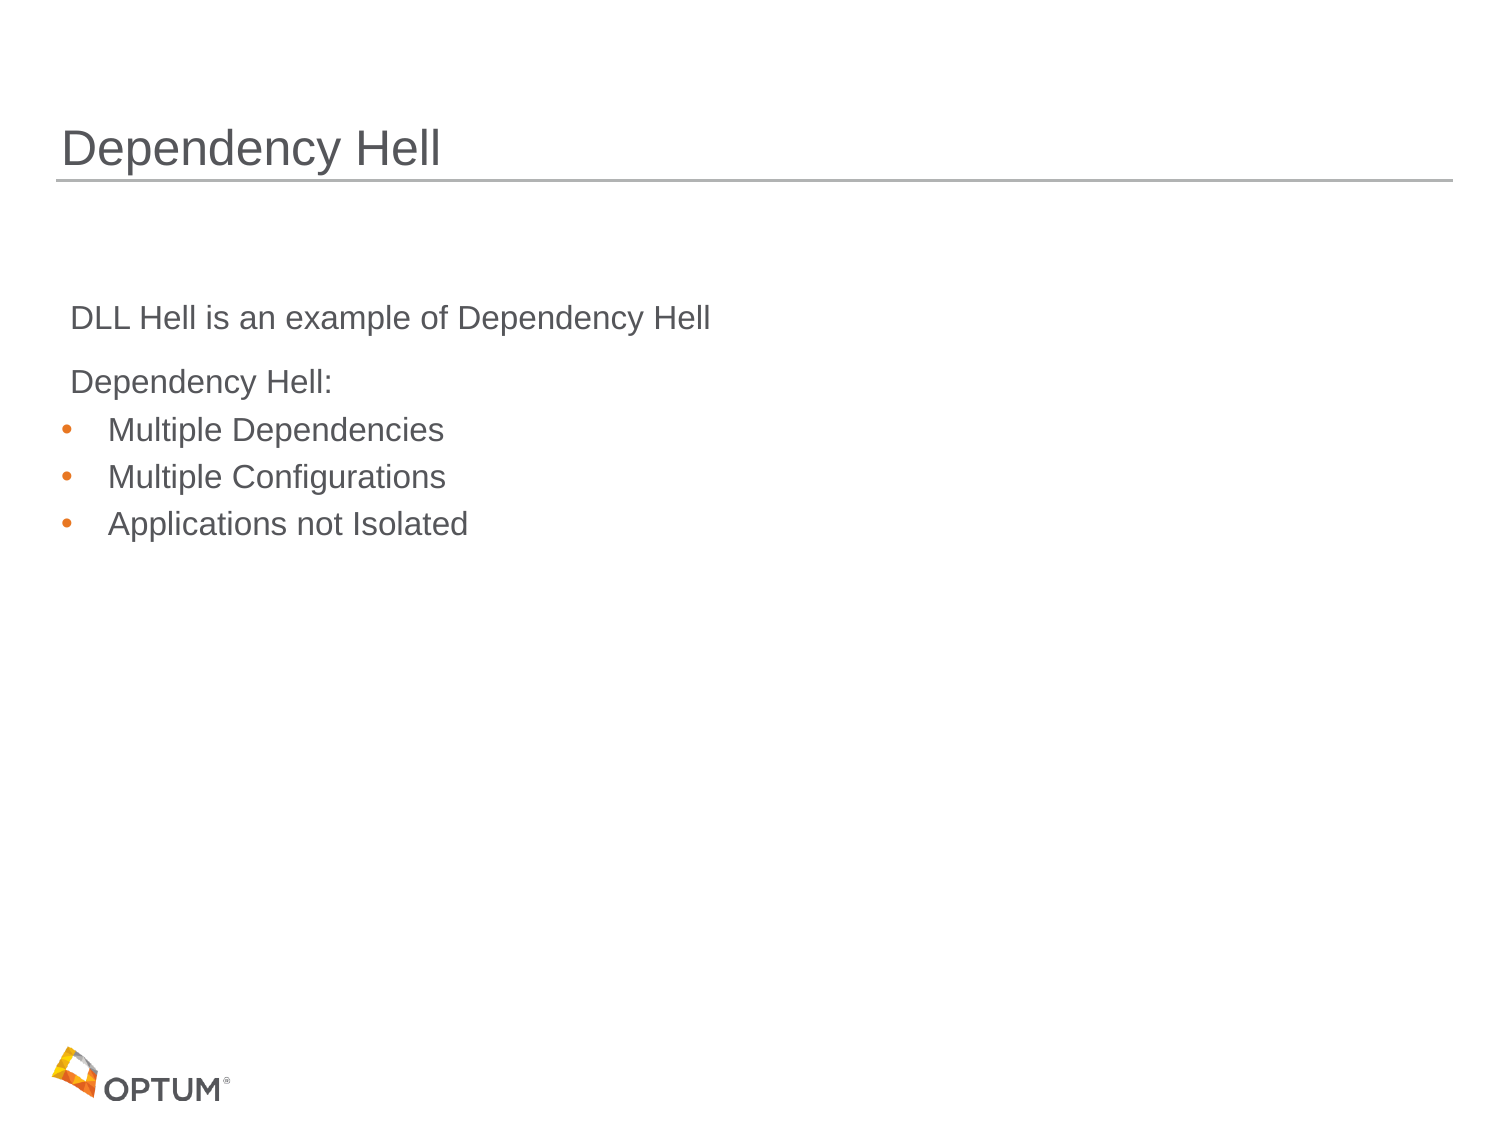

# Dependency Hell
 DLL Hell is an example of Dependency Hell
 Dependency Hell:
 Multiple Dependencies
 Multiple Configurations
 Applications not Isolated